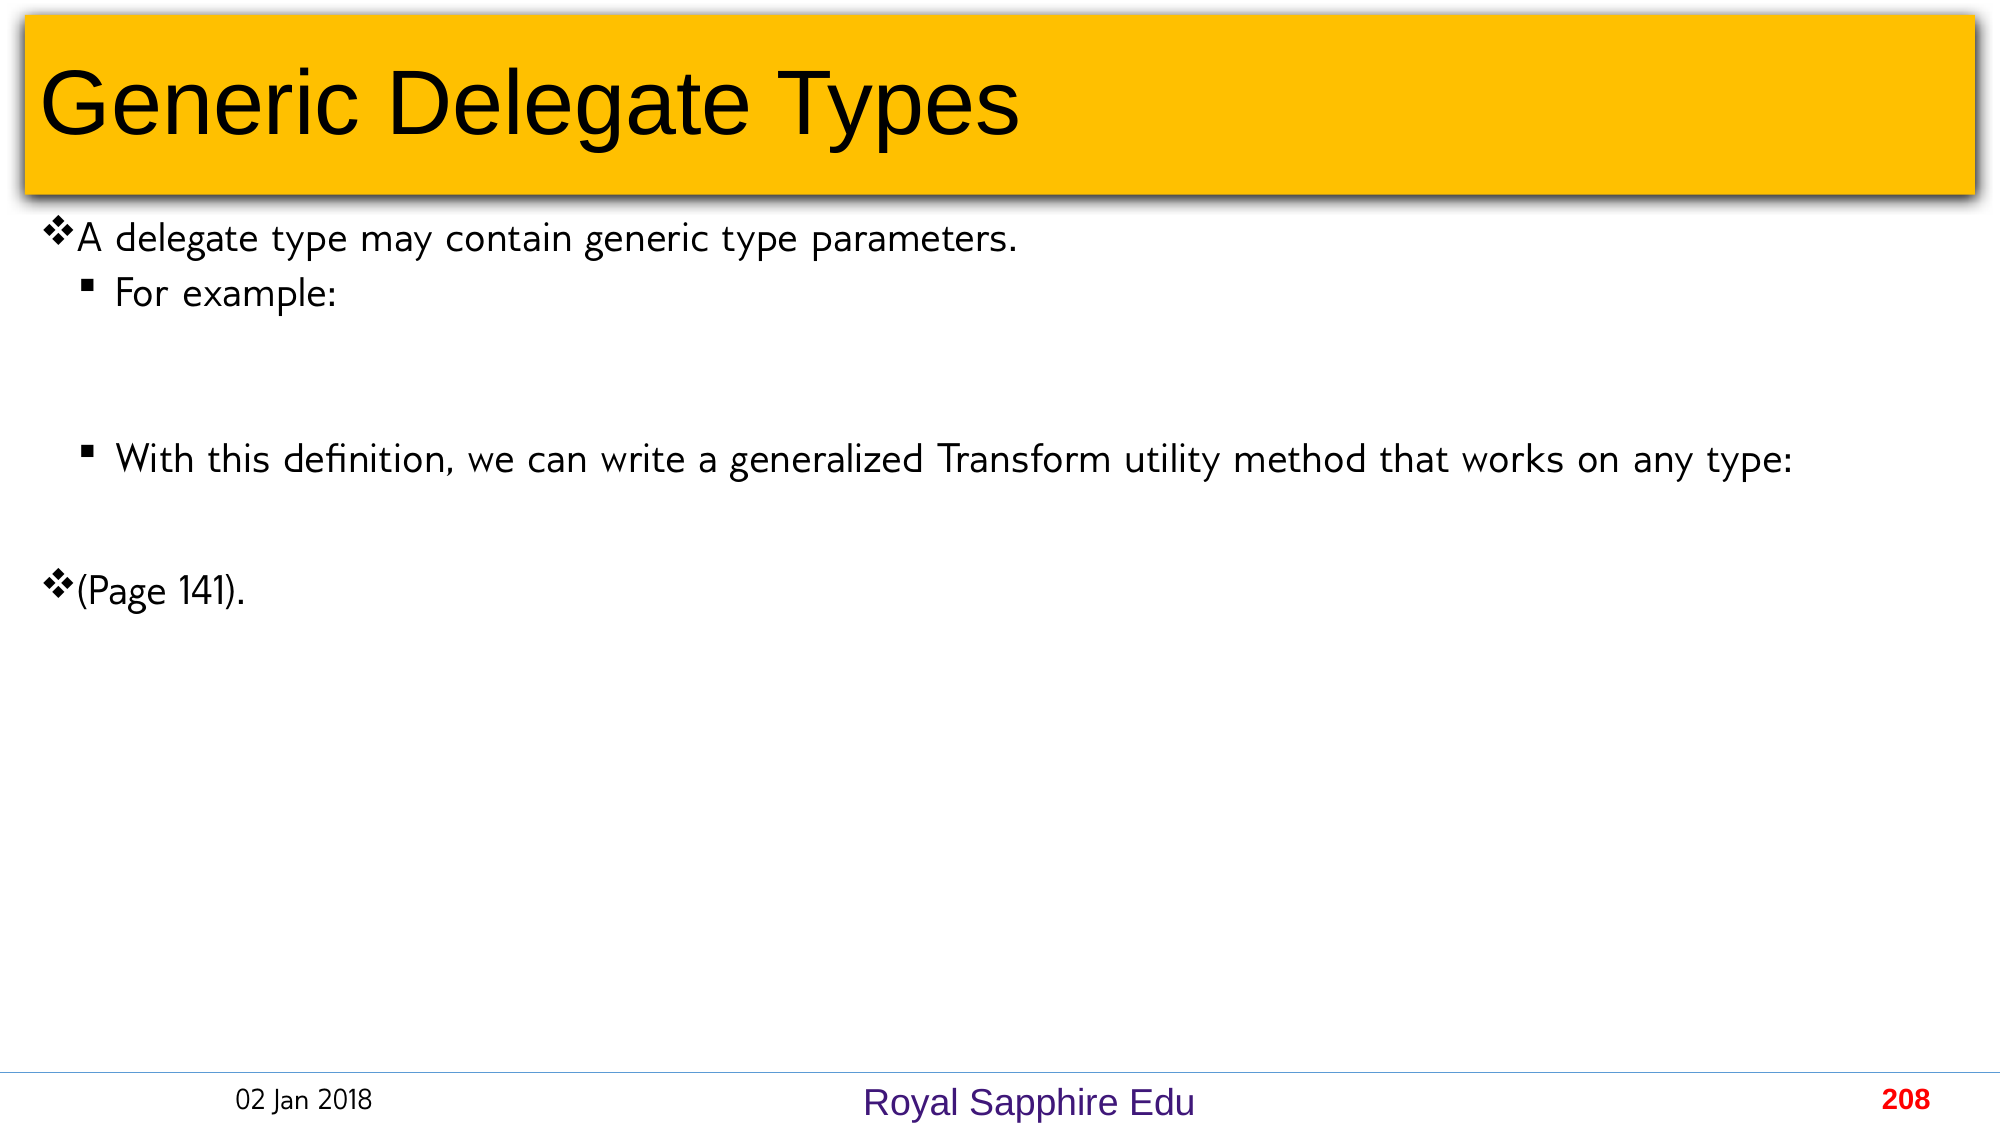

# Generic Delegate Types
A delegate type may contain generic type parameters.
For example:

With this definition, we can write a generalized Transform utility method that works on any type:

(Page 141).
02 Jan 2018
208